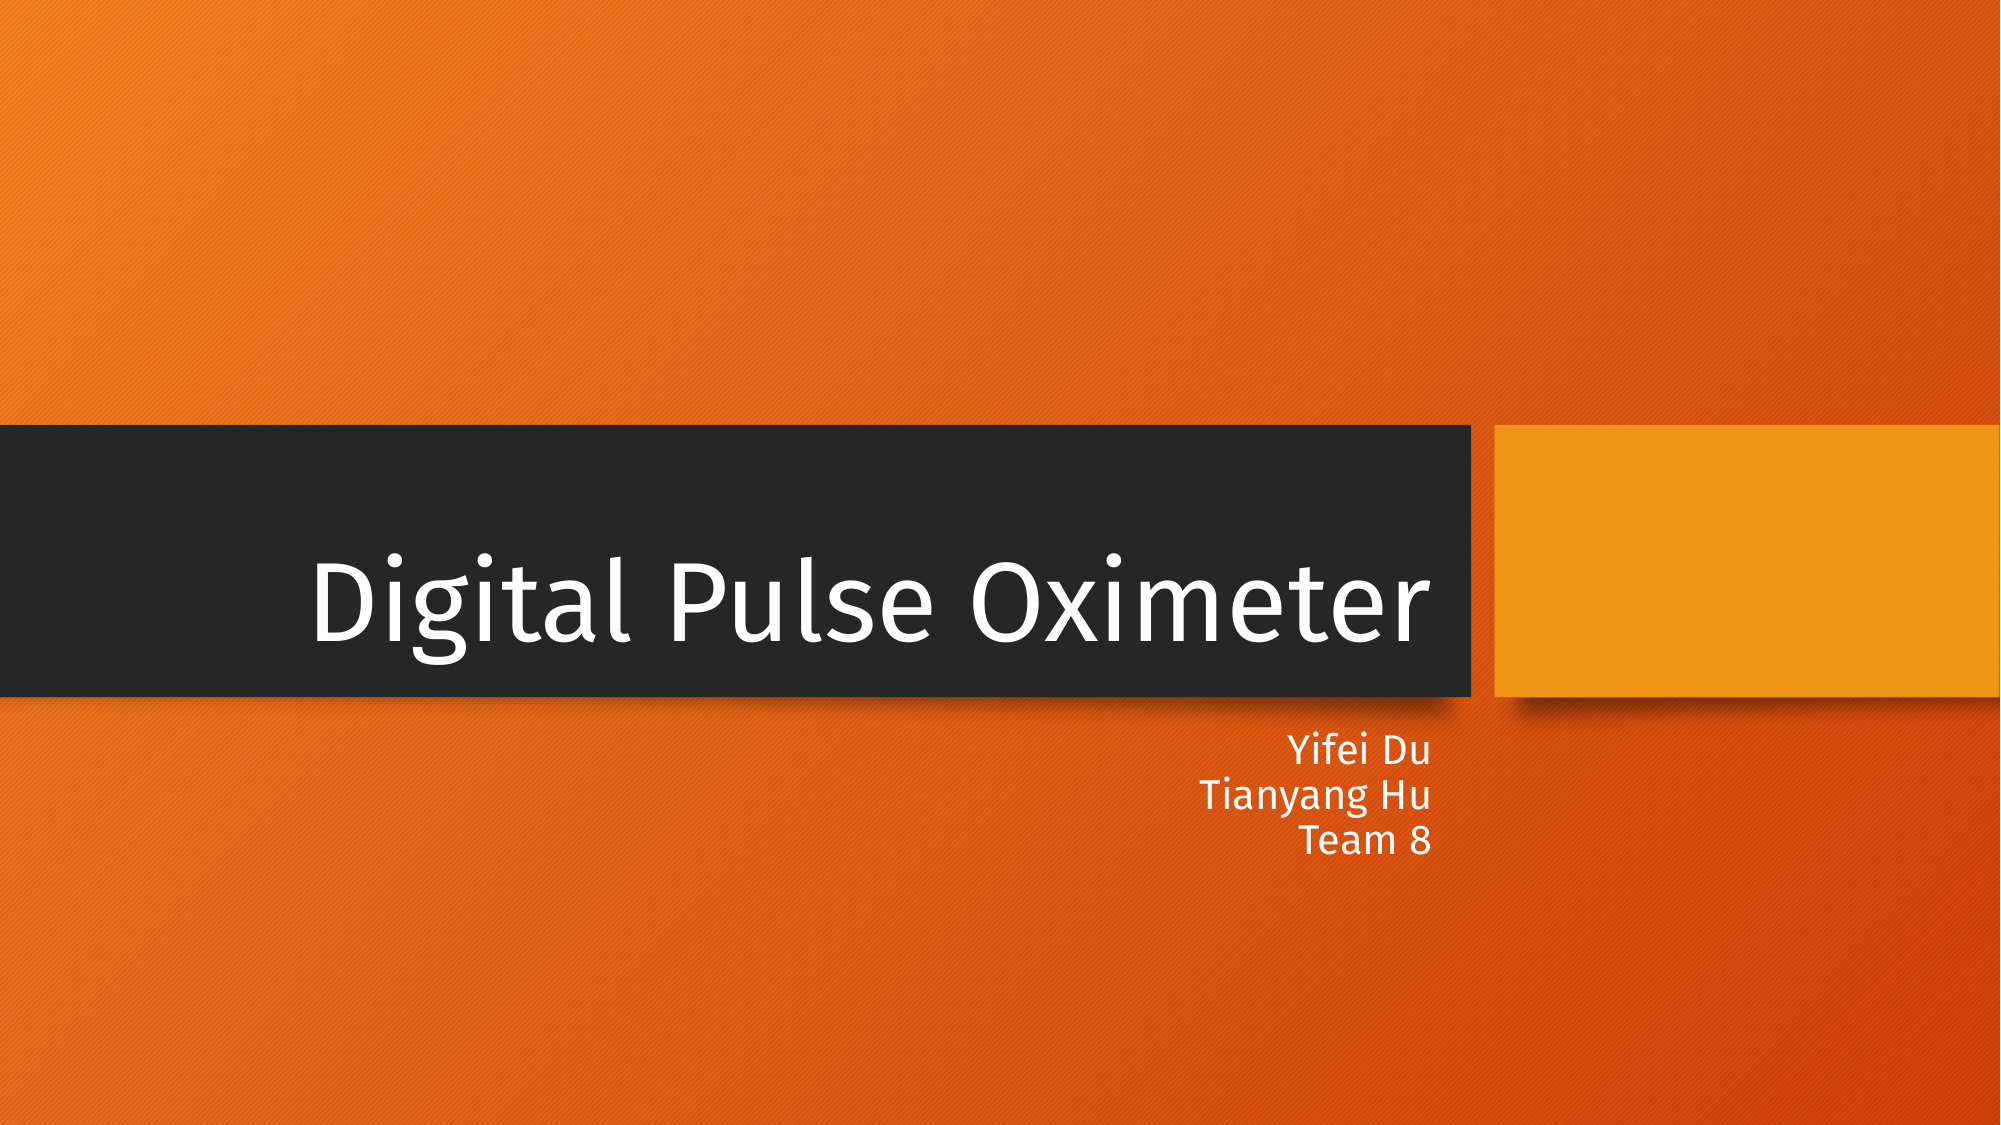

# Digital Pulse Oximeter
Yifei Du
Tianyang Hu
Team 8